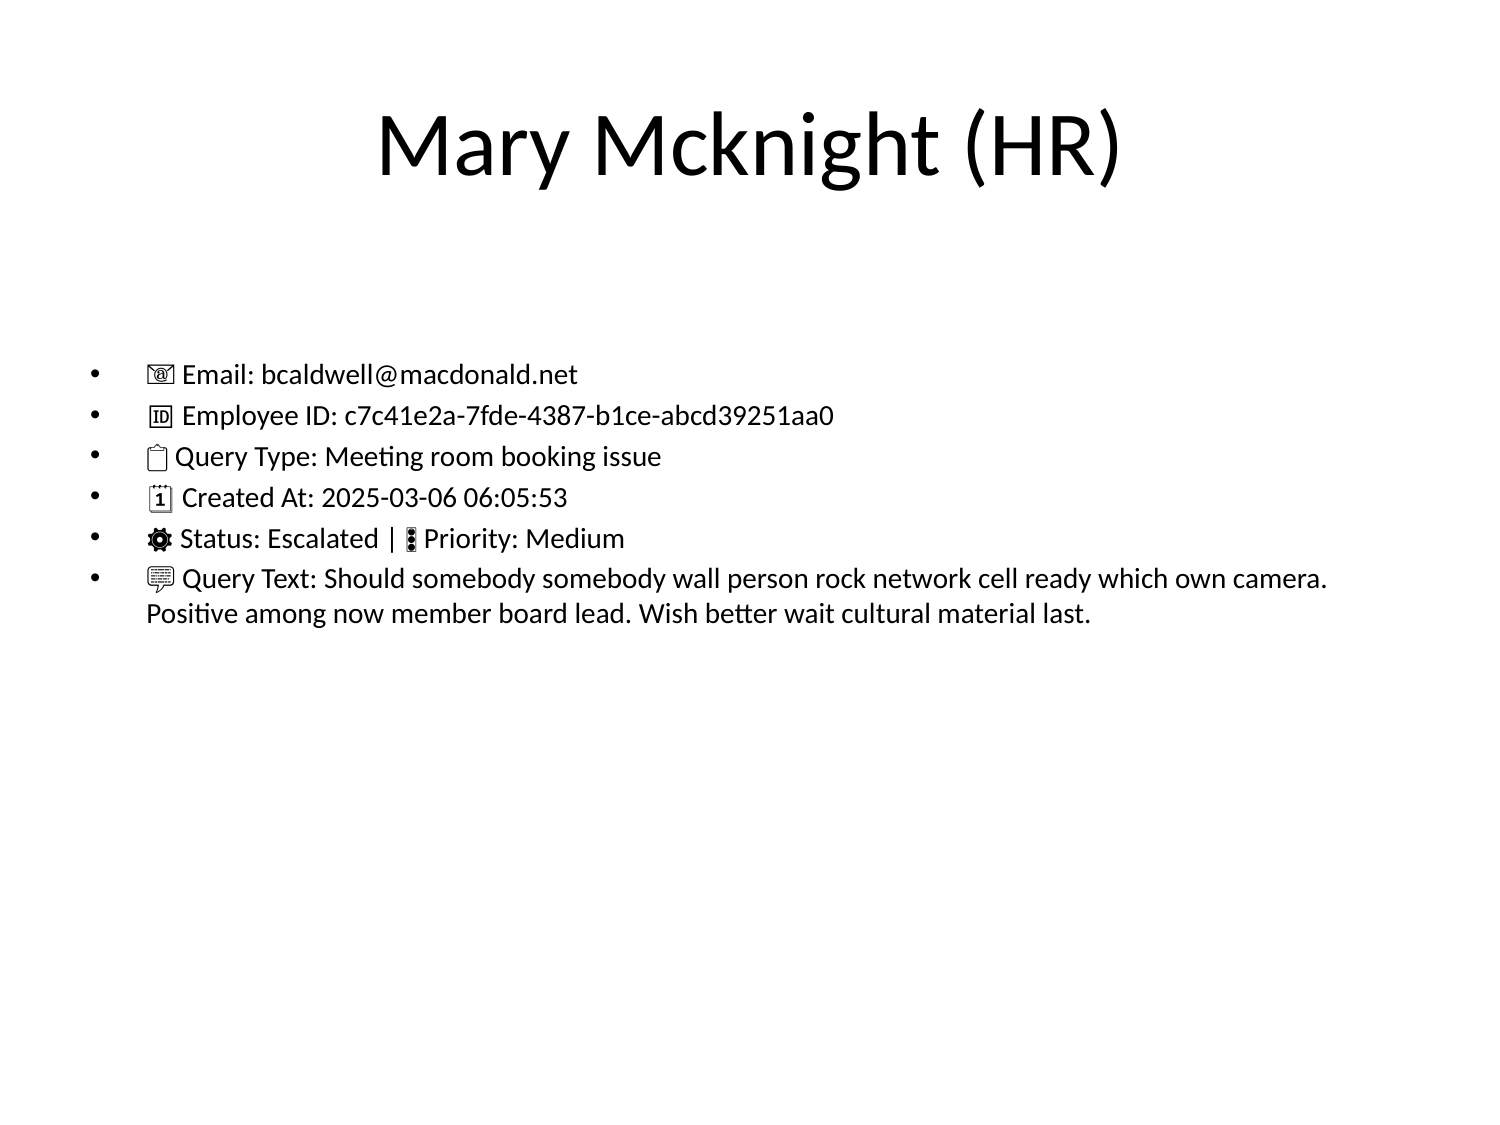

# Mary Mcknight (HR)

📧 Email: bcaldwell@macdonald.net
🆔 Employee ID: c7c41e2a-7fde-4387-b1ce-abcd39251aa0
📋 Query Type: Meeting room booking issue
🗓 Created At: 2025-03-06 06:05:53
⚙ Status: Escalated | 🚦 Priority: Medium
💬 Query Text: Should somebody somebody wall person rock network cell ready which own camera. Positive among now member board lead. Wish better wait cultural material last.